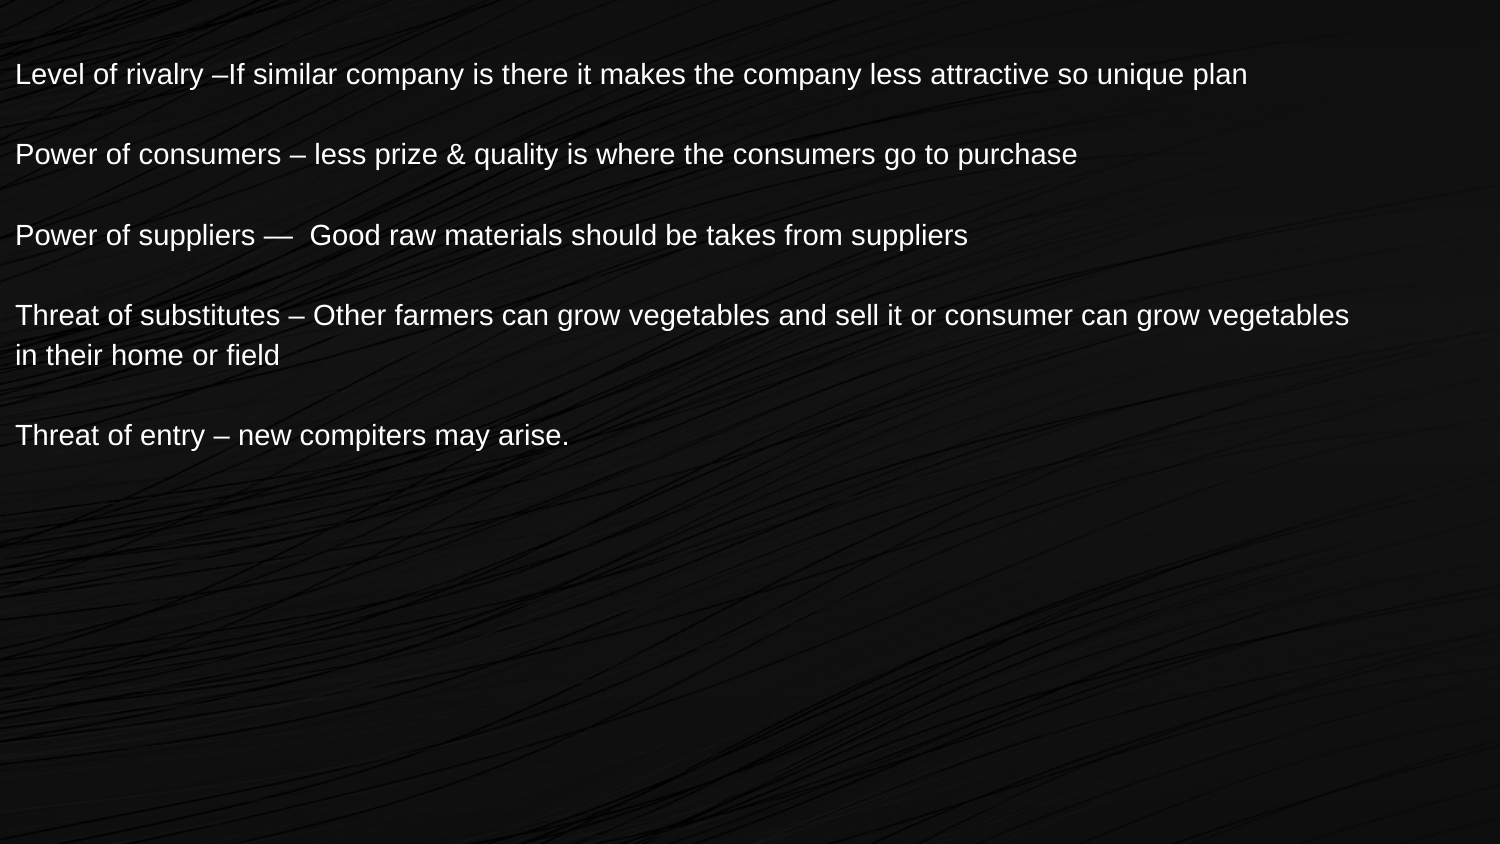

Level of rivalry –If similar company is there it makes the company less attractive so unique plan

Power of consumers – less prize & quality is where the consumers go to purchase

Power of suppliers —  Good raw materials should be takes from suppliers

Threat of substitutes – Other farmers can grow vegetables and sell it or consumer can grow vegetables in their home or field

Threat of entry – new compiters may arise.